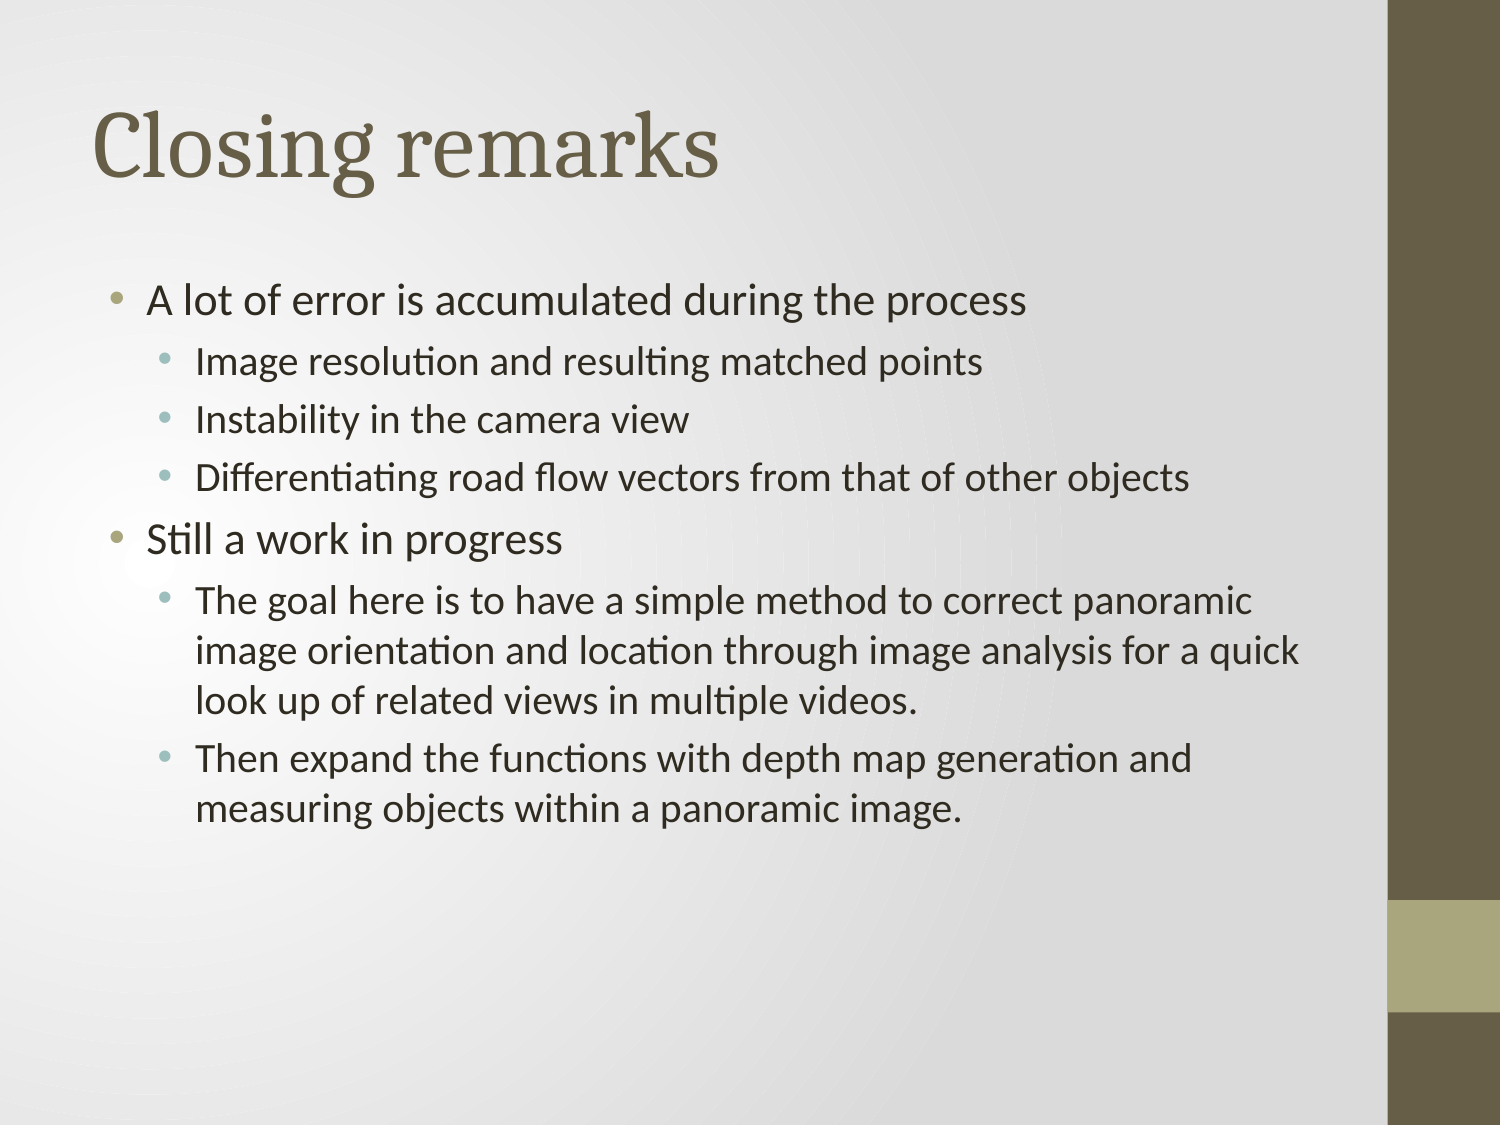

# Closing remarks
A lot of error is accumulated during the process
Image resolution and resulting matched points
Instability in the camera view
Differentiating road flow vectors from that of other objects
Still a work in progress
The goal here is to have a simple method to correct panoramic image orientation and location through image analysis for a quick look up of related views in multiple videos.
Then expand the functions with depth map generation and measuring objects within a panoramic image.